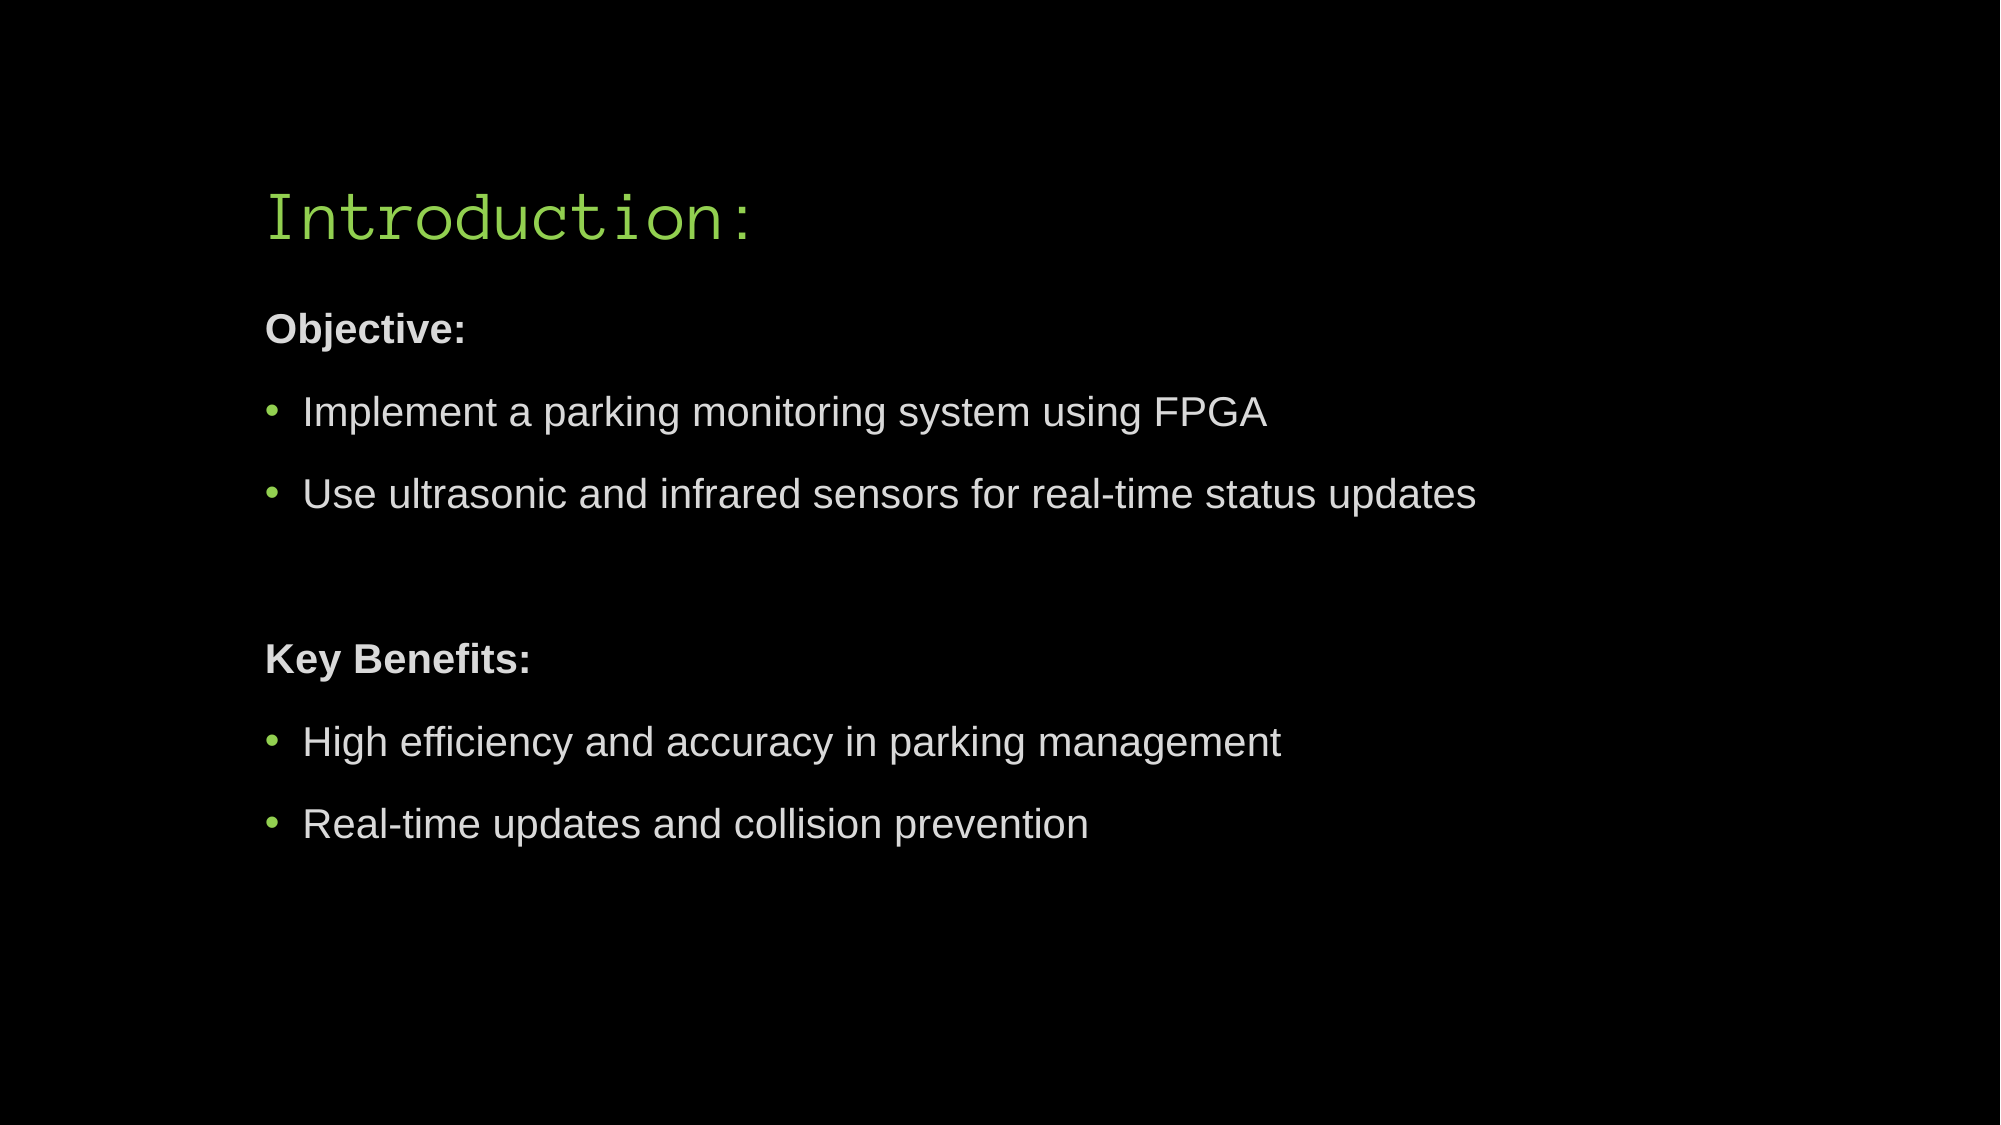

# Introduction:
Objective:
Implement a parking monitoring system using FPGA
Use ultrasonic and infrared sensors for real-time status updates

Key Benefits:
High efficiency and accuracy in parking management
Real-time updates and collision prevention